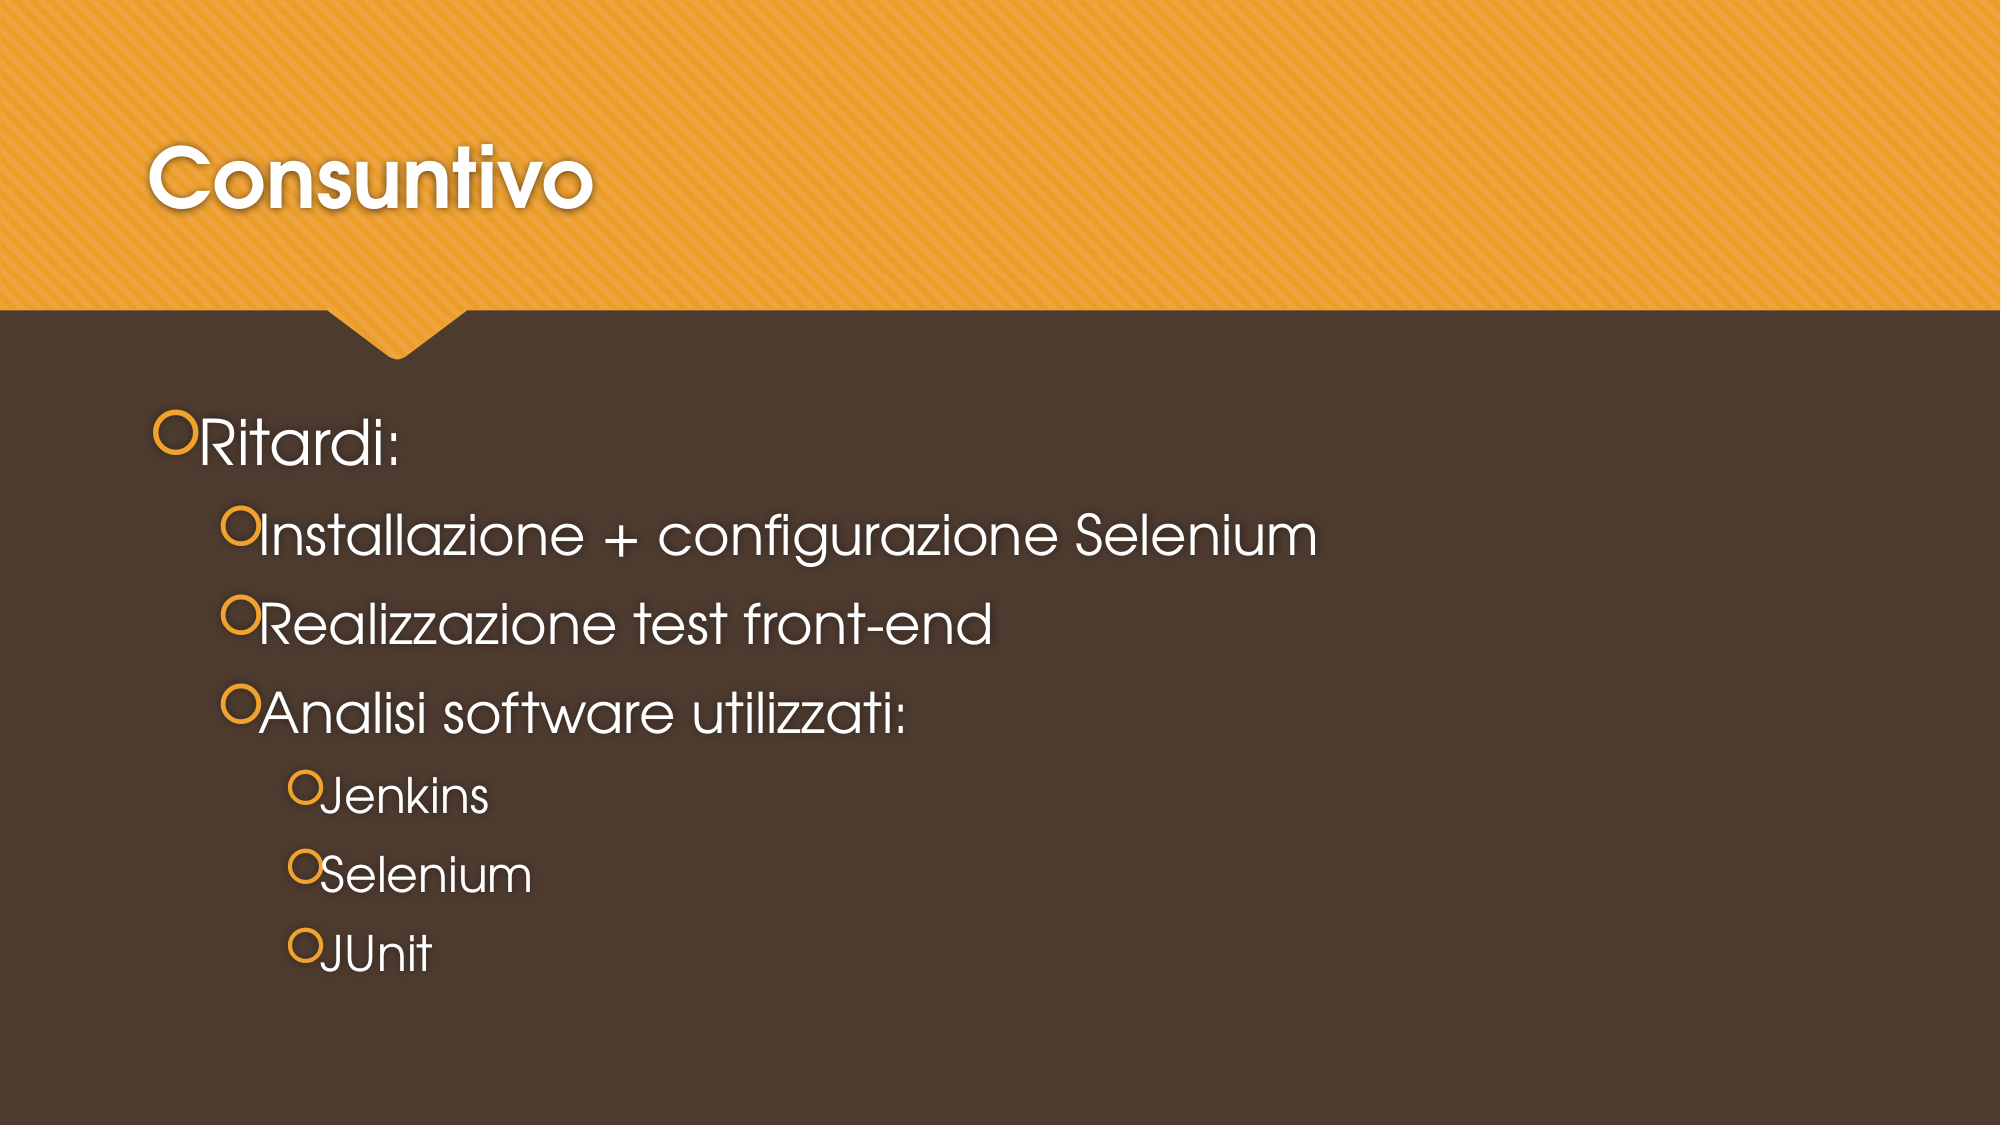

# Consuntivo
Ritardi:
Installazione + configurazione Selenium
Realizzazione test front-end
Analisi software utilizzati:
Jenkins
Selenium
JUnit